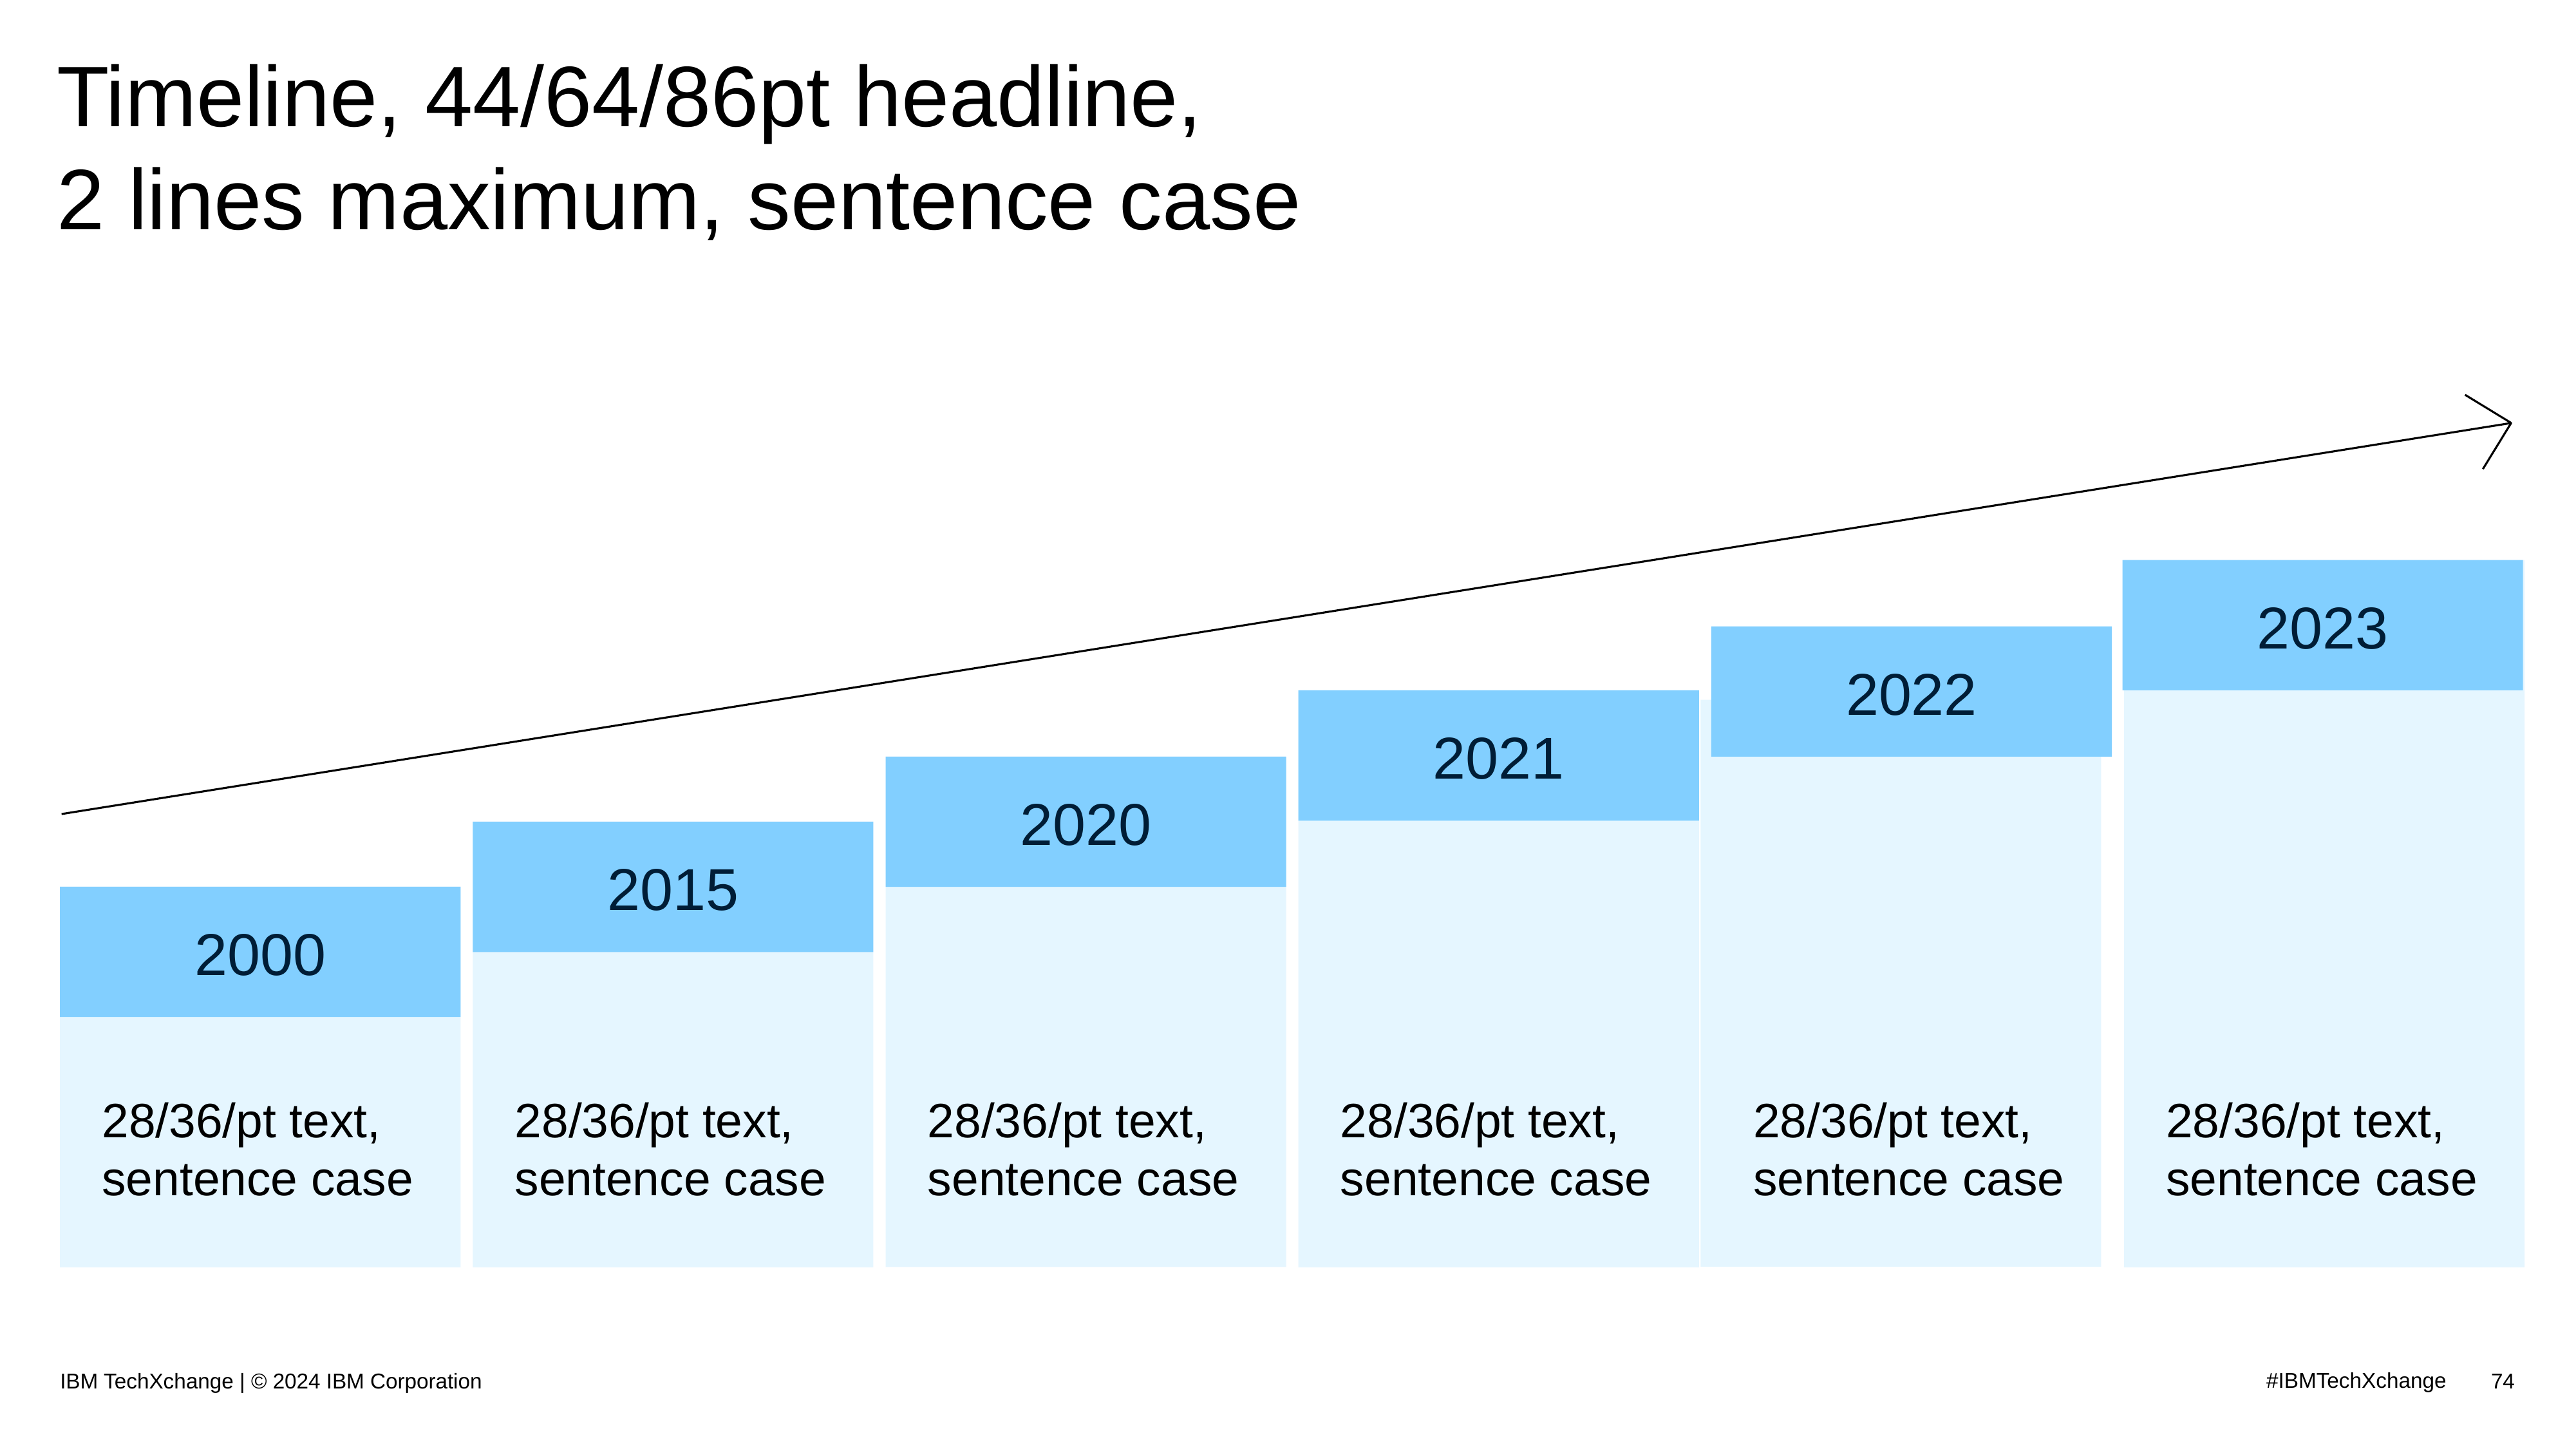

# Timeline, 44/64/86pt headline, 2 lines maximum, sentence case

2023

2022
2021

2020

2015

2000
28/36/pt text,
sentence case
28/36/pt text,
sentence case
28/36/pt text,
sentence case
28/36/pt text,
sentence case
28/36/pt text,
sentence case
28/36/pt text,
sentence case
IBM TechXchange | © 2024 IBM Corporation
74